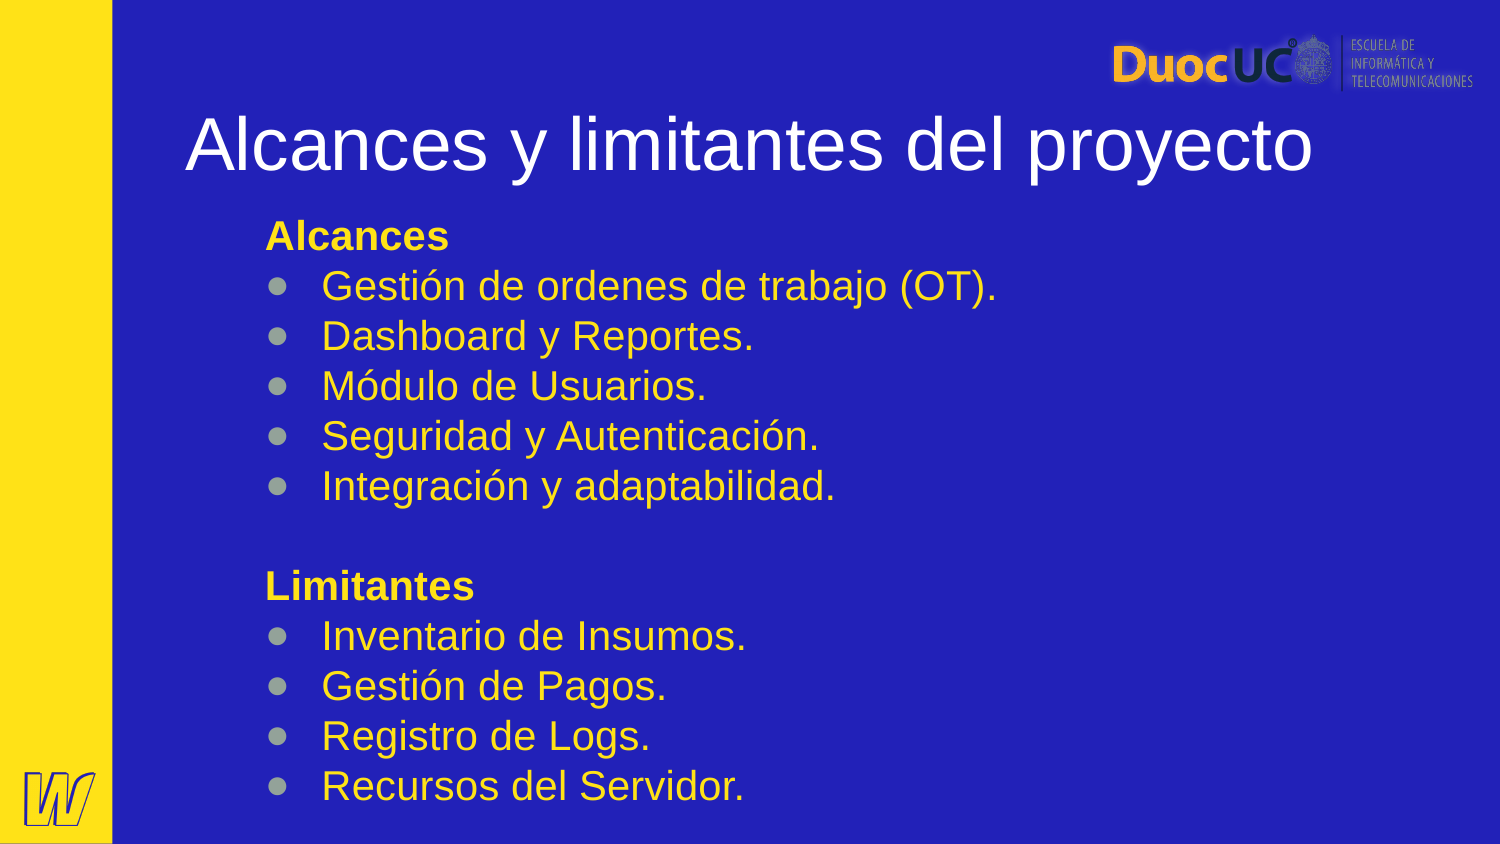

Alcances y limitantes del proyecto
Alcances
Gestión de ordenes de trabajo (OT).
Dashboard y Reportes.
Módulo de Usuarios.
Seguridad y Autenticación.
Integración y adaptabilidad.

Limitantes
Inventario de Insumos.
Gestión de Pagos.
Registro de Logs.
Recursos del Servidor.